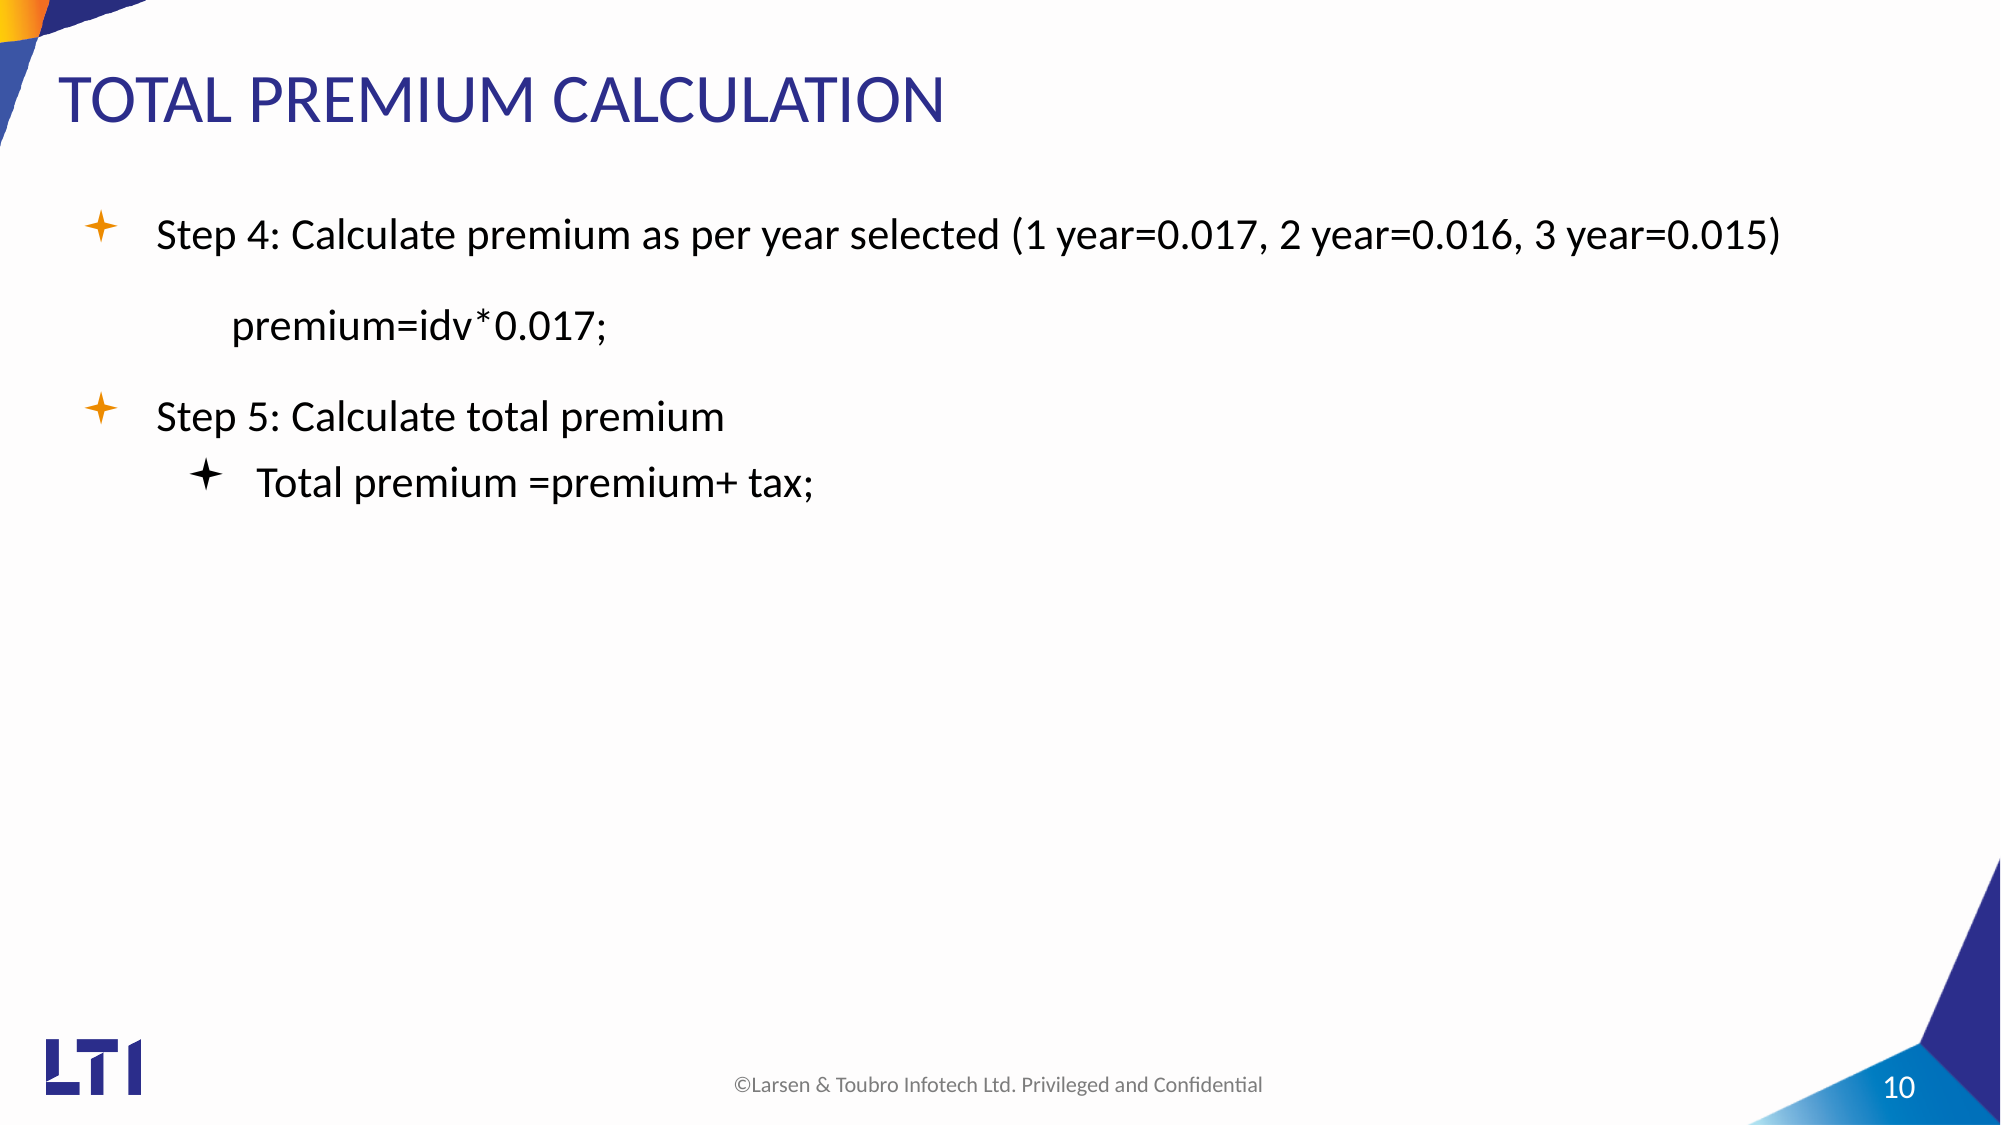

# TOTAL PREMIUM CALCULATION

Step 4: Calculate premium as per year selected (1 year=0.017, 2 year=0.016, 3 year=0.015)
	premium=idv*0.017;
Step 5: Calculate total premium
Total premium =premium+ tax;